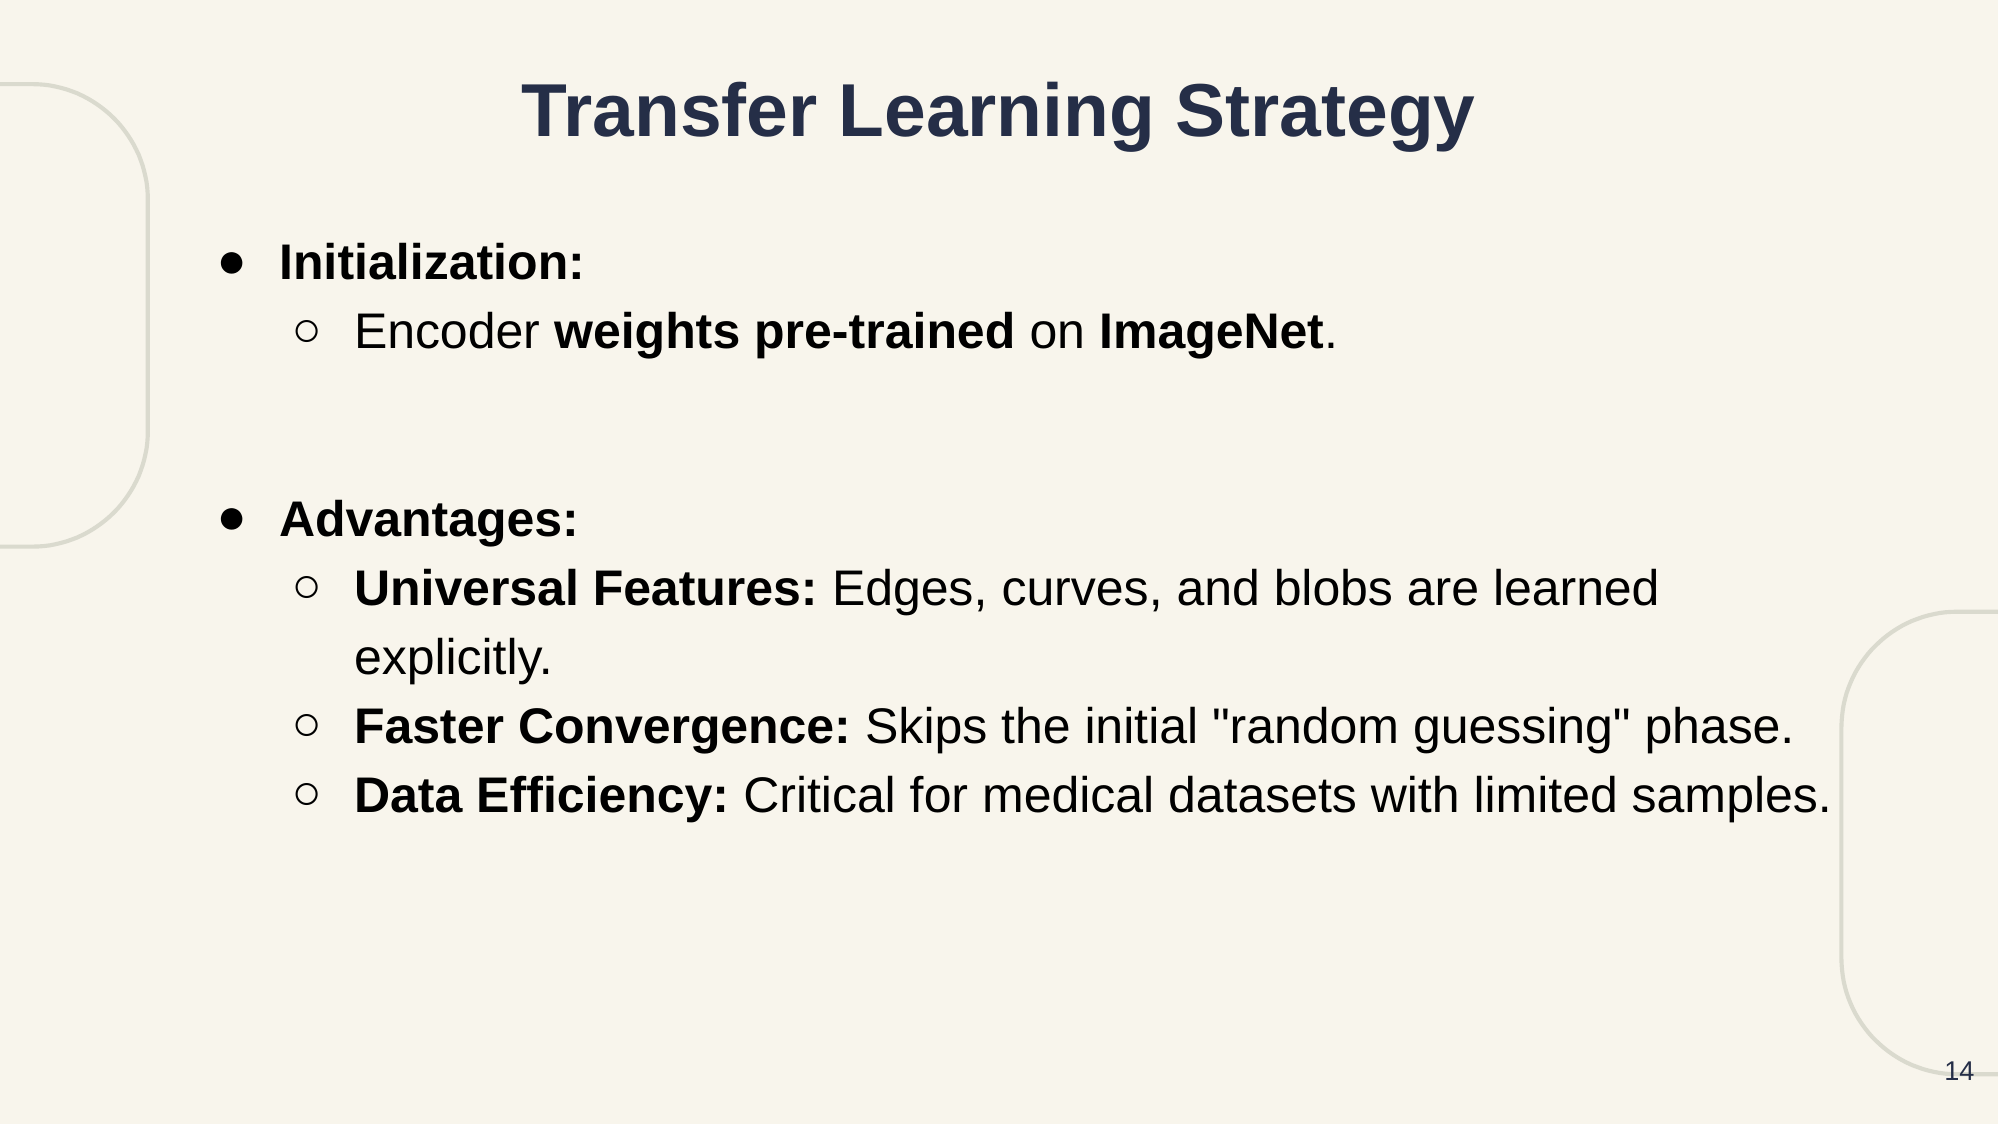

# Transfer Learning Strategy
Initialization:
Encoder weights pre-trained on ImageNet.

Advantages:
Universal Features: Edges, curves, and blobs are learned explicitly.
Faster Convergence: Skips the initial "random guessing" phase.
Data Efficiency: Critical for medical datasets with limited samples.
14